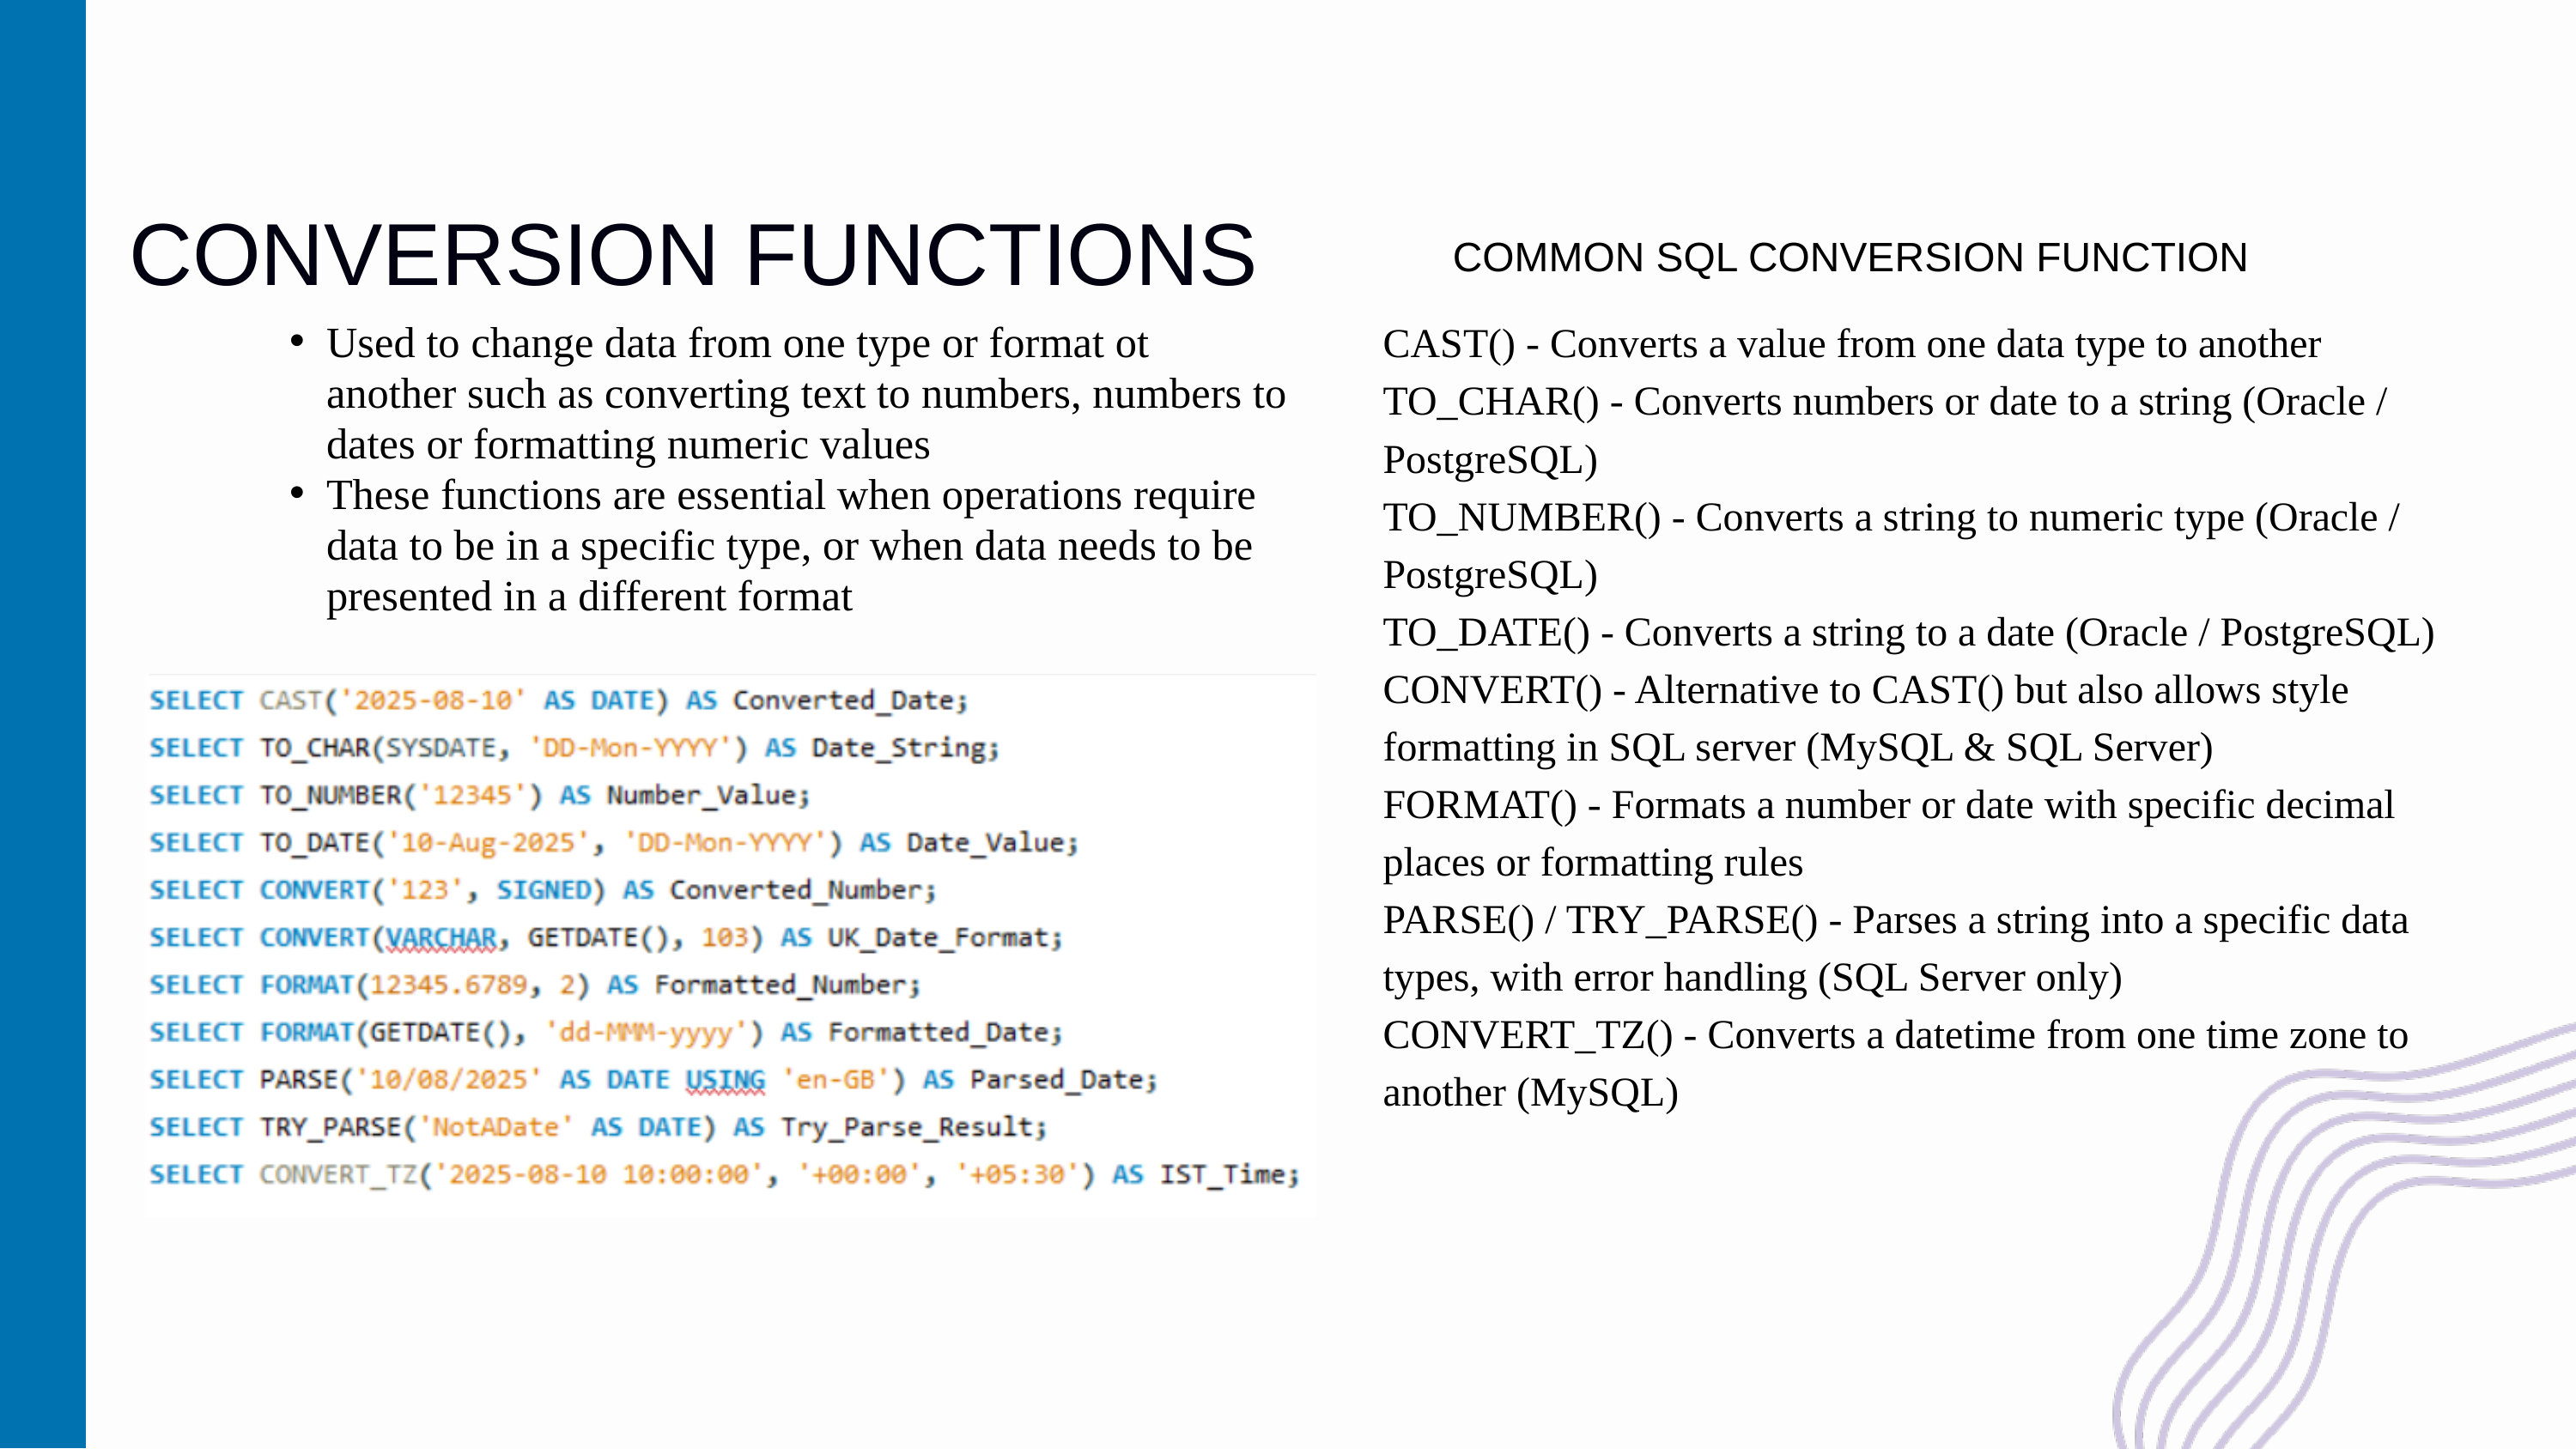

CONVERSION FUNCTIONS
COMMON SQL CONVERSION FUNCTION
CAST() - Converts a value from one data type to another
TO_CHAR() - Converts numbers or date to a string (Oracle / PostgreSQL)
TO_NUMBER() - Converts a string to numeric type (Oracle / PostgreSQL)
TO_DATE() - Converts a string to a date (Oracle / PostgreSQL)
CONVERT() - Alternative to CAST() but also allows style formatting in SQL server (MySQL & SQL Server)
FORMAT() - Formats a number or date with specific decimal places or formatting rules
PARSE() / TRY_PARSE() - Parses a string into a specific data types, with error handling (SQL Server only)
CONVERT_TZ() - Converts a datetime from one time zone to another (MySQL)
Used to change data from one type or format ot another such as converting text to numbers, numbers to dates or formatting numeric values
These functions are essential when operations require data to be in a specific type, or when data needs to be presented in a different format